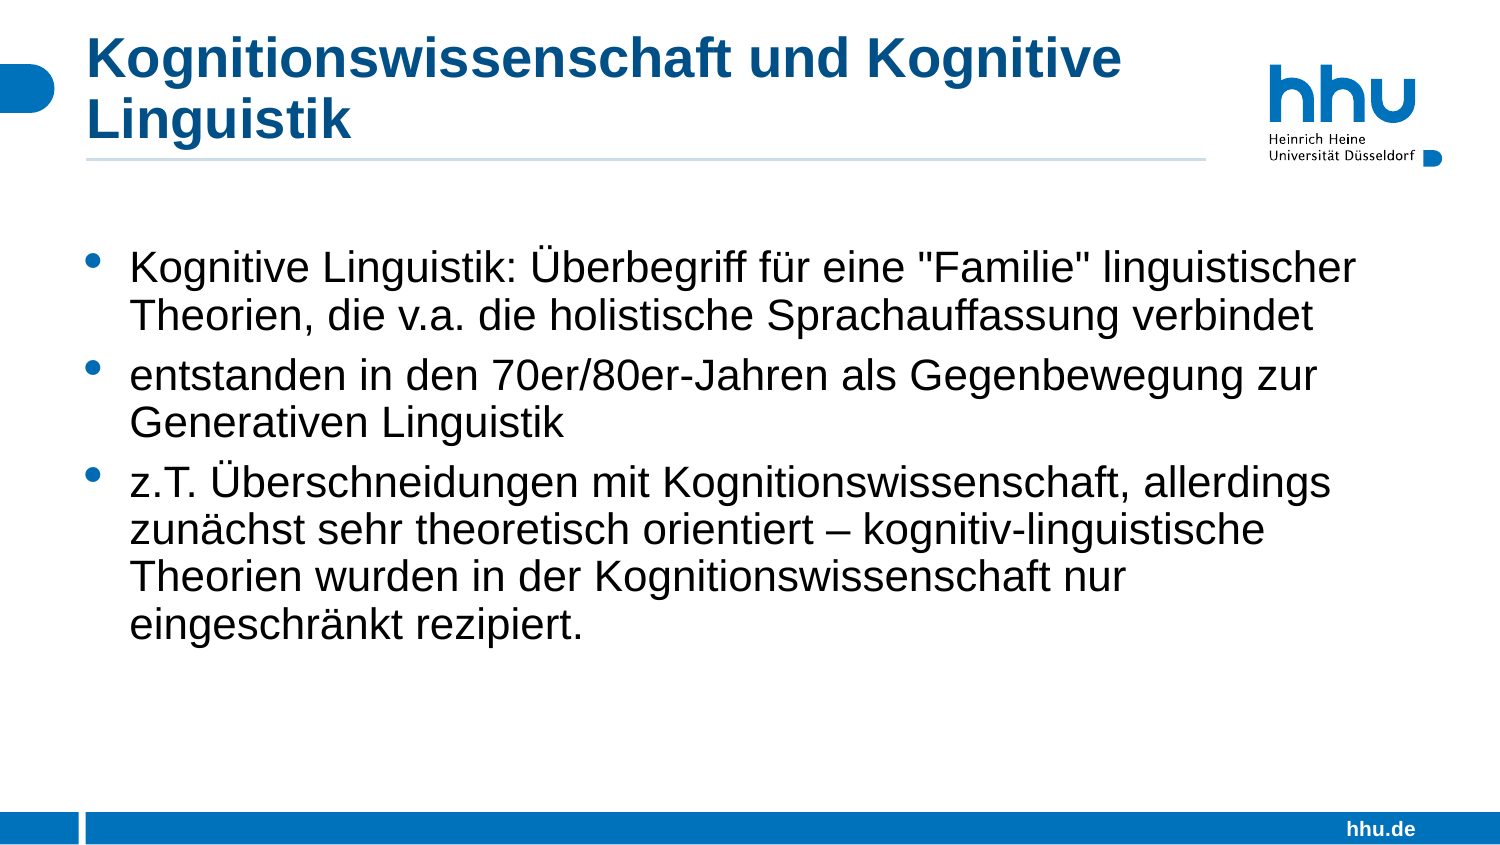

# Kognitionswissenschaft und Kognitive Linguistik
Kognitive Linguistik: Überbegriff für eine "Familie" linguistischer Theorien, die v.a. die holistische Sprachauffassung verbindet
entstanden in den 70er/80er-Jahren als Gegenbewegung zur Generativen Linguistik
z.T. Überschneidungen mit Kognitionswissenschaft, allerdings zunächst sehr theoretisch orientiert – kognitiv-linguistische Theorien wurden in der Kognitionswissenschaft nur eingeschränkt rezipiert.